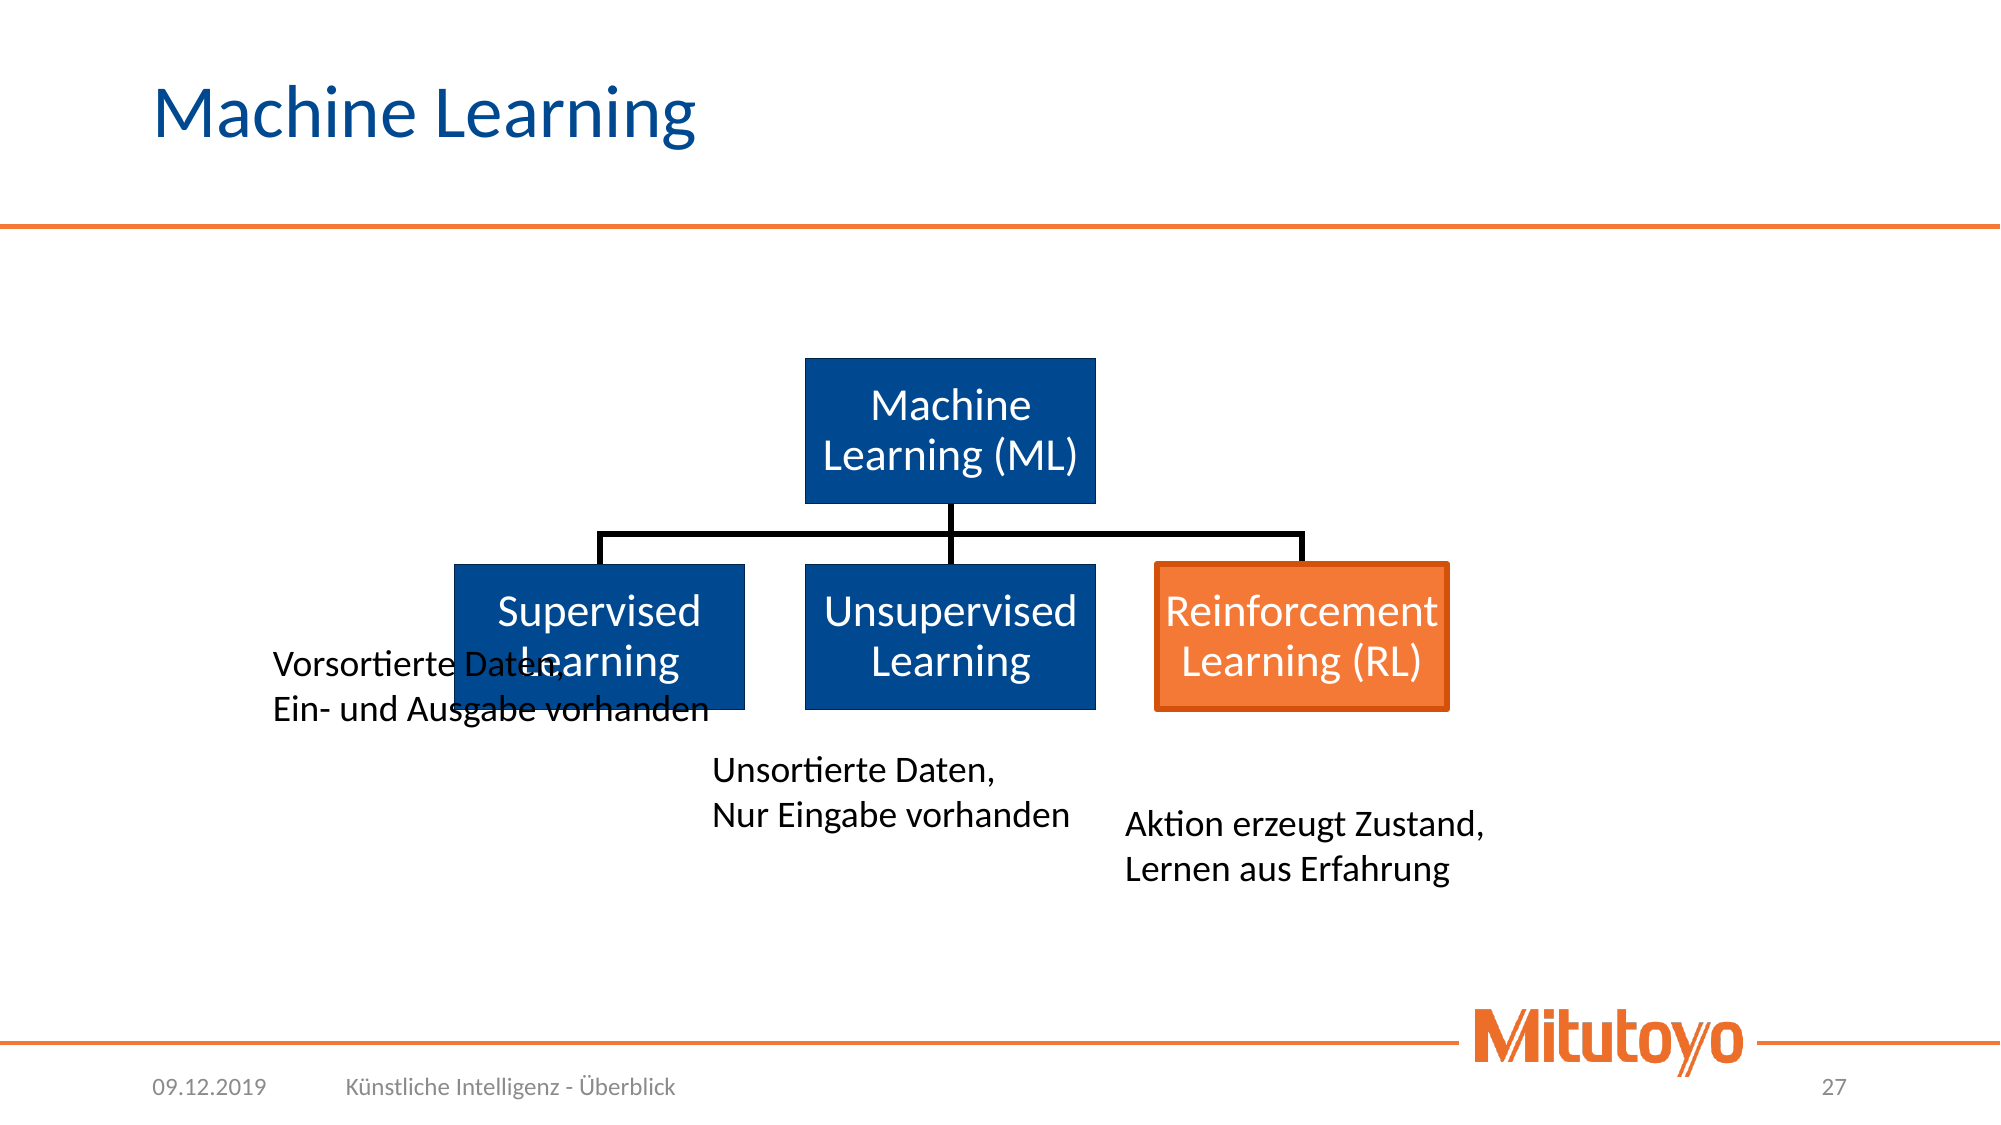

# Machine Learning
Machine Learning (ML)
Supervised Learning
Unsupervised Learning
Reinforcement Learning (RL)
Vorsortierte Daten,
Ein- und Ausgabe vorhanden
Unsortierte Daten,
Nur Eingabe vorhanden
Aktion erzeugt Zustand,
Lernen aus Erfahrung
09.12.2019
Künstliche Intelligenz - Überblick
27